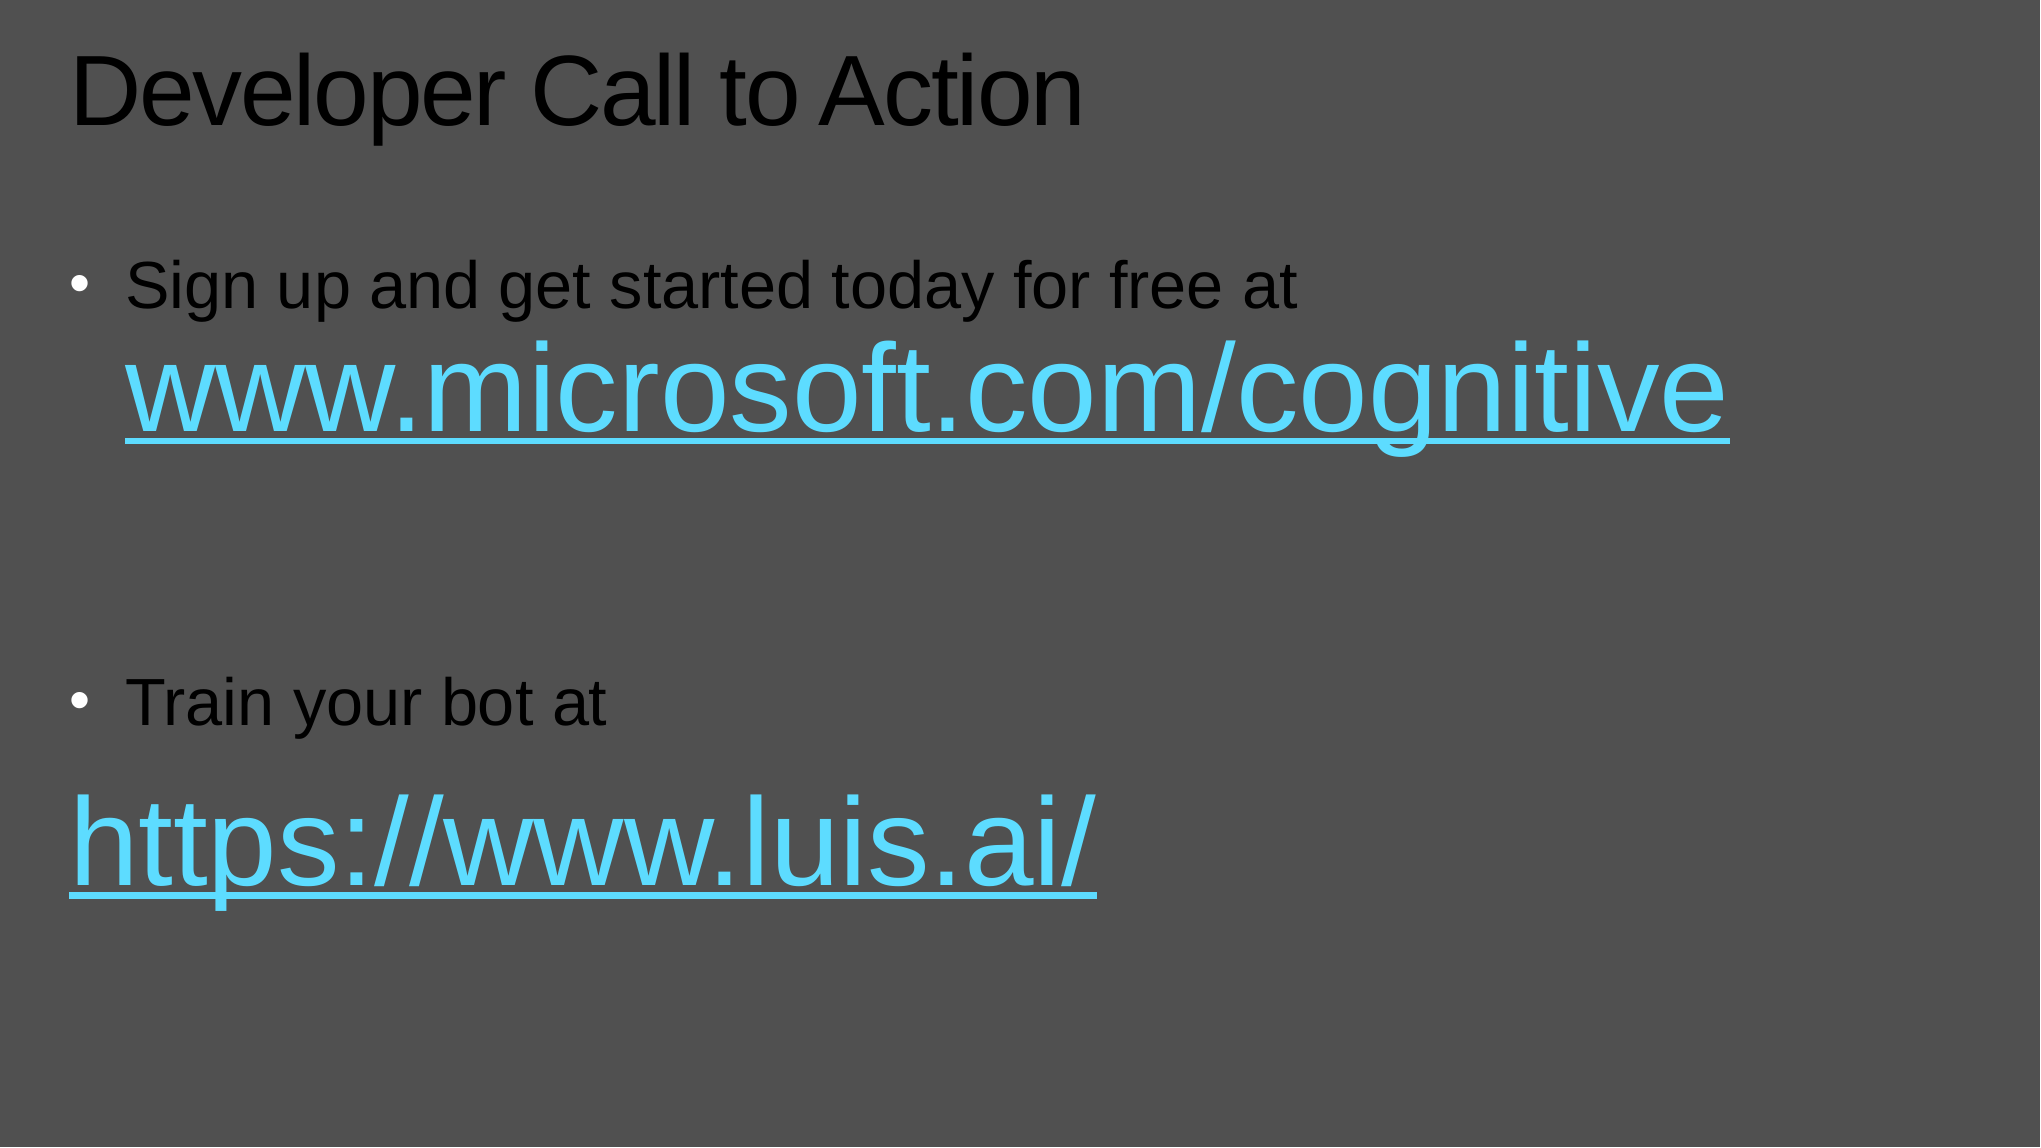

# Developer Call to Action
Sign up and get started today for free at www.microsoft.com/cognitive

Train your bot at
https://www.luis.ai/